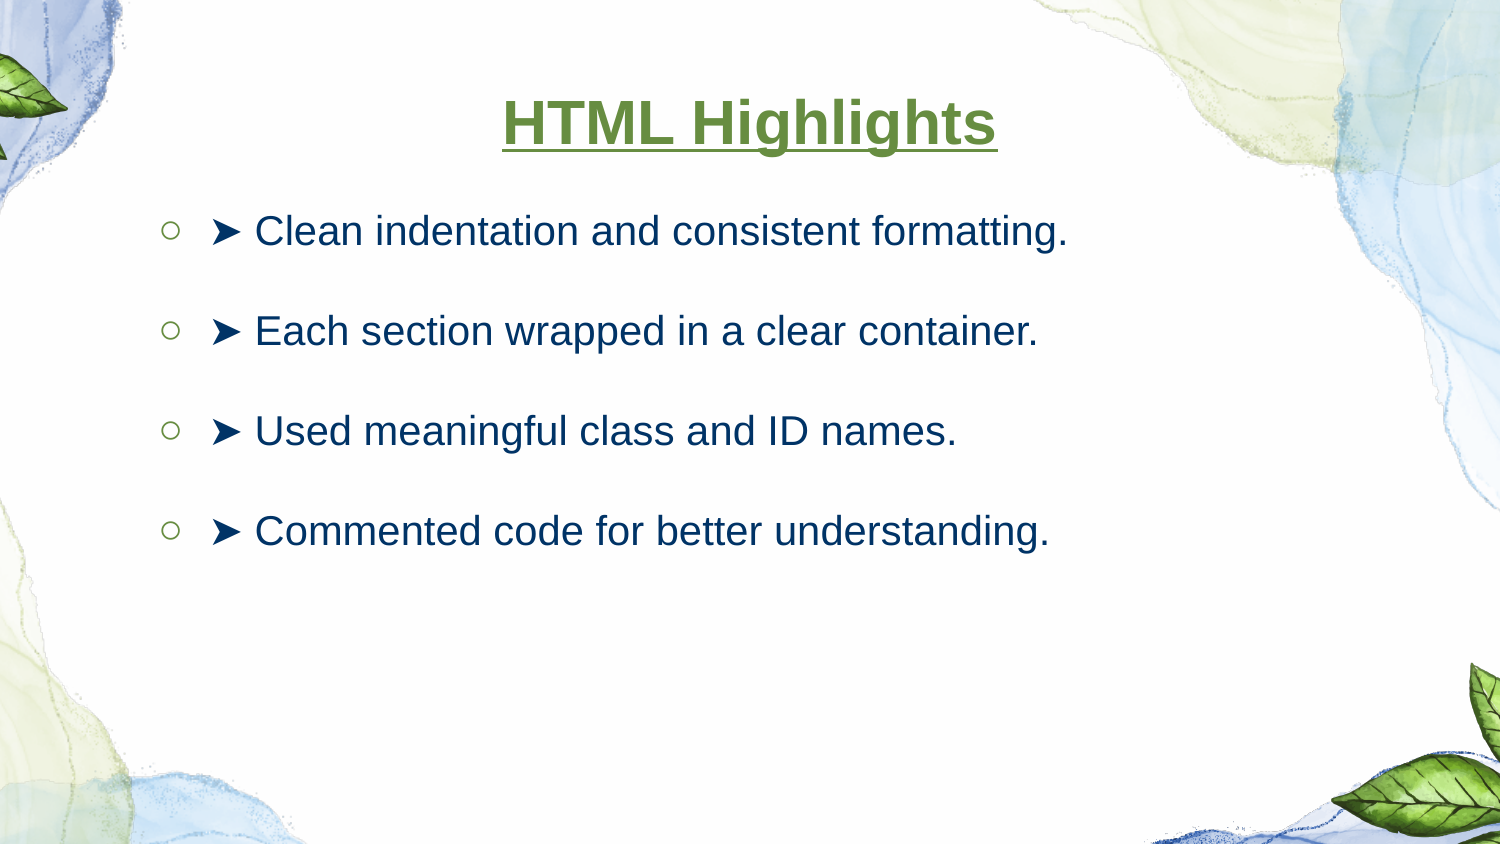

# HTML Highlights
➤ Clean indentation and consistent formatting.

➤ Each section wrapped in a clear container.

➤ Used meaningful class and ID names.

➤ Commented code for better understanding.